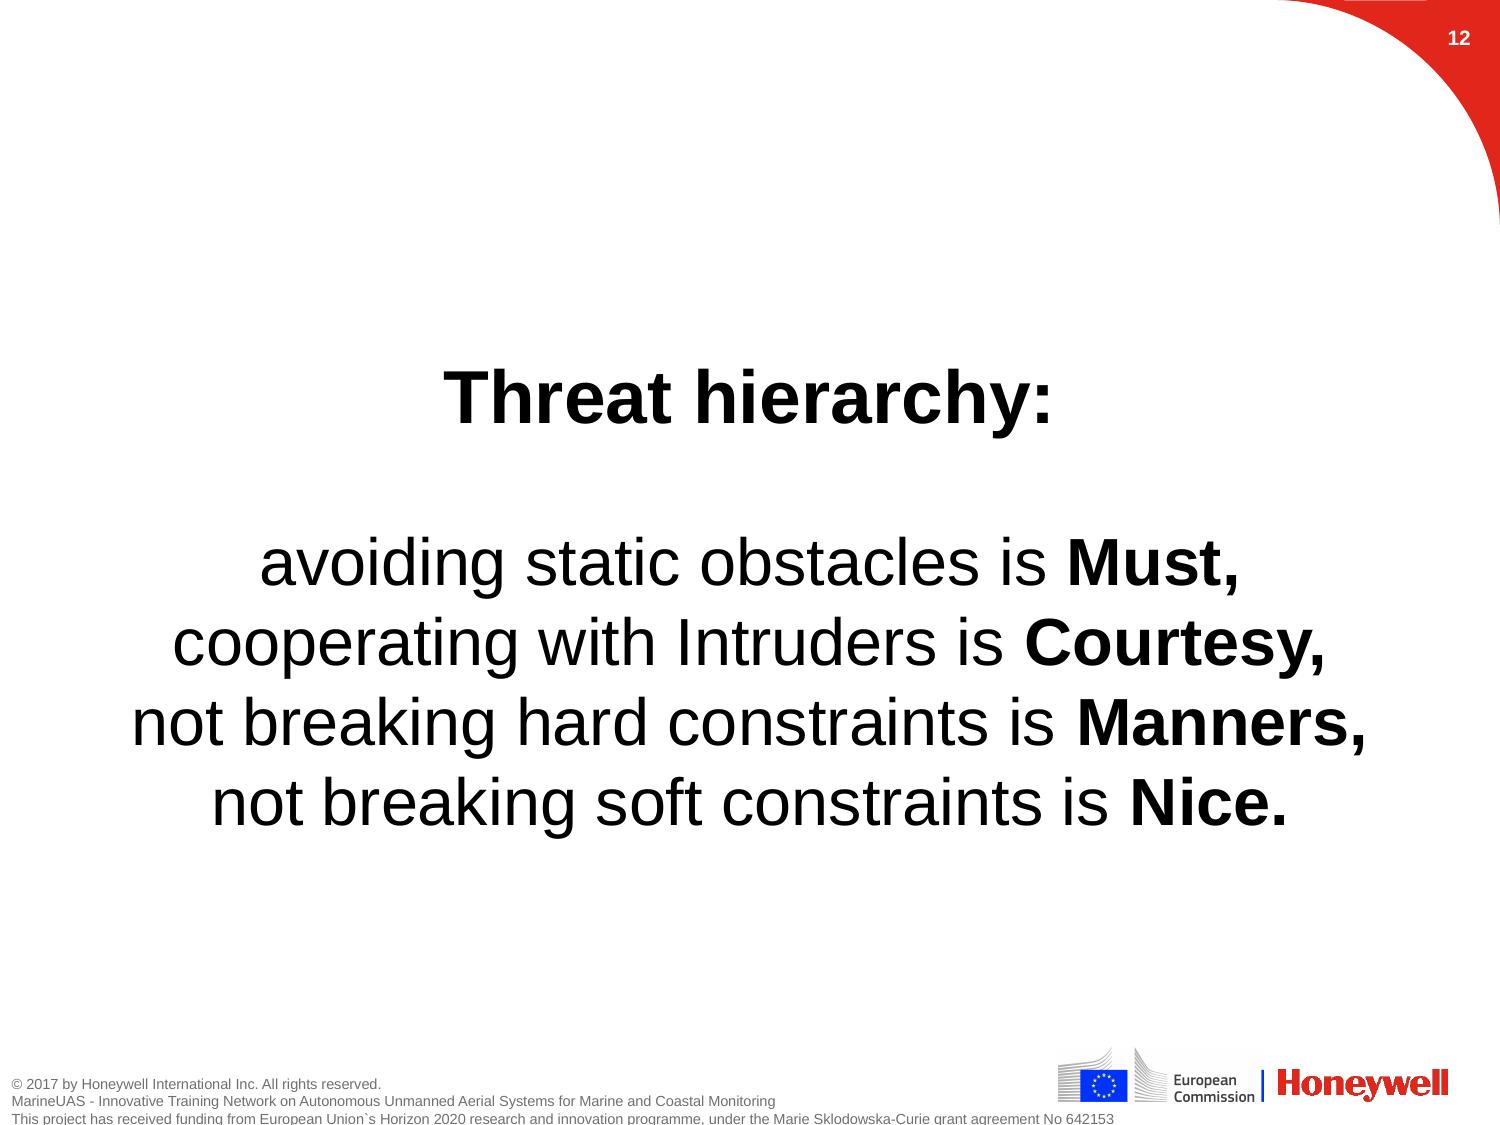

12
# Threat hierarchy: avoiding static obstacles is Must, cooperating with Intruders is Courtesy, not breaking hard constraints is Manners, not breaking soft constraints is Nice.